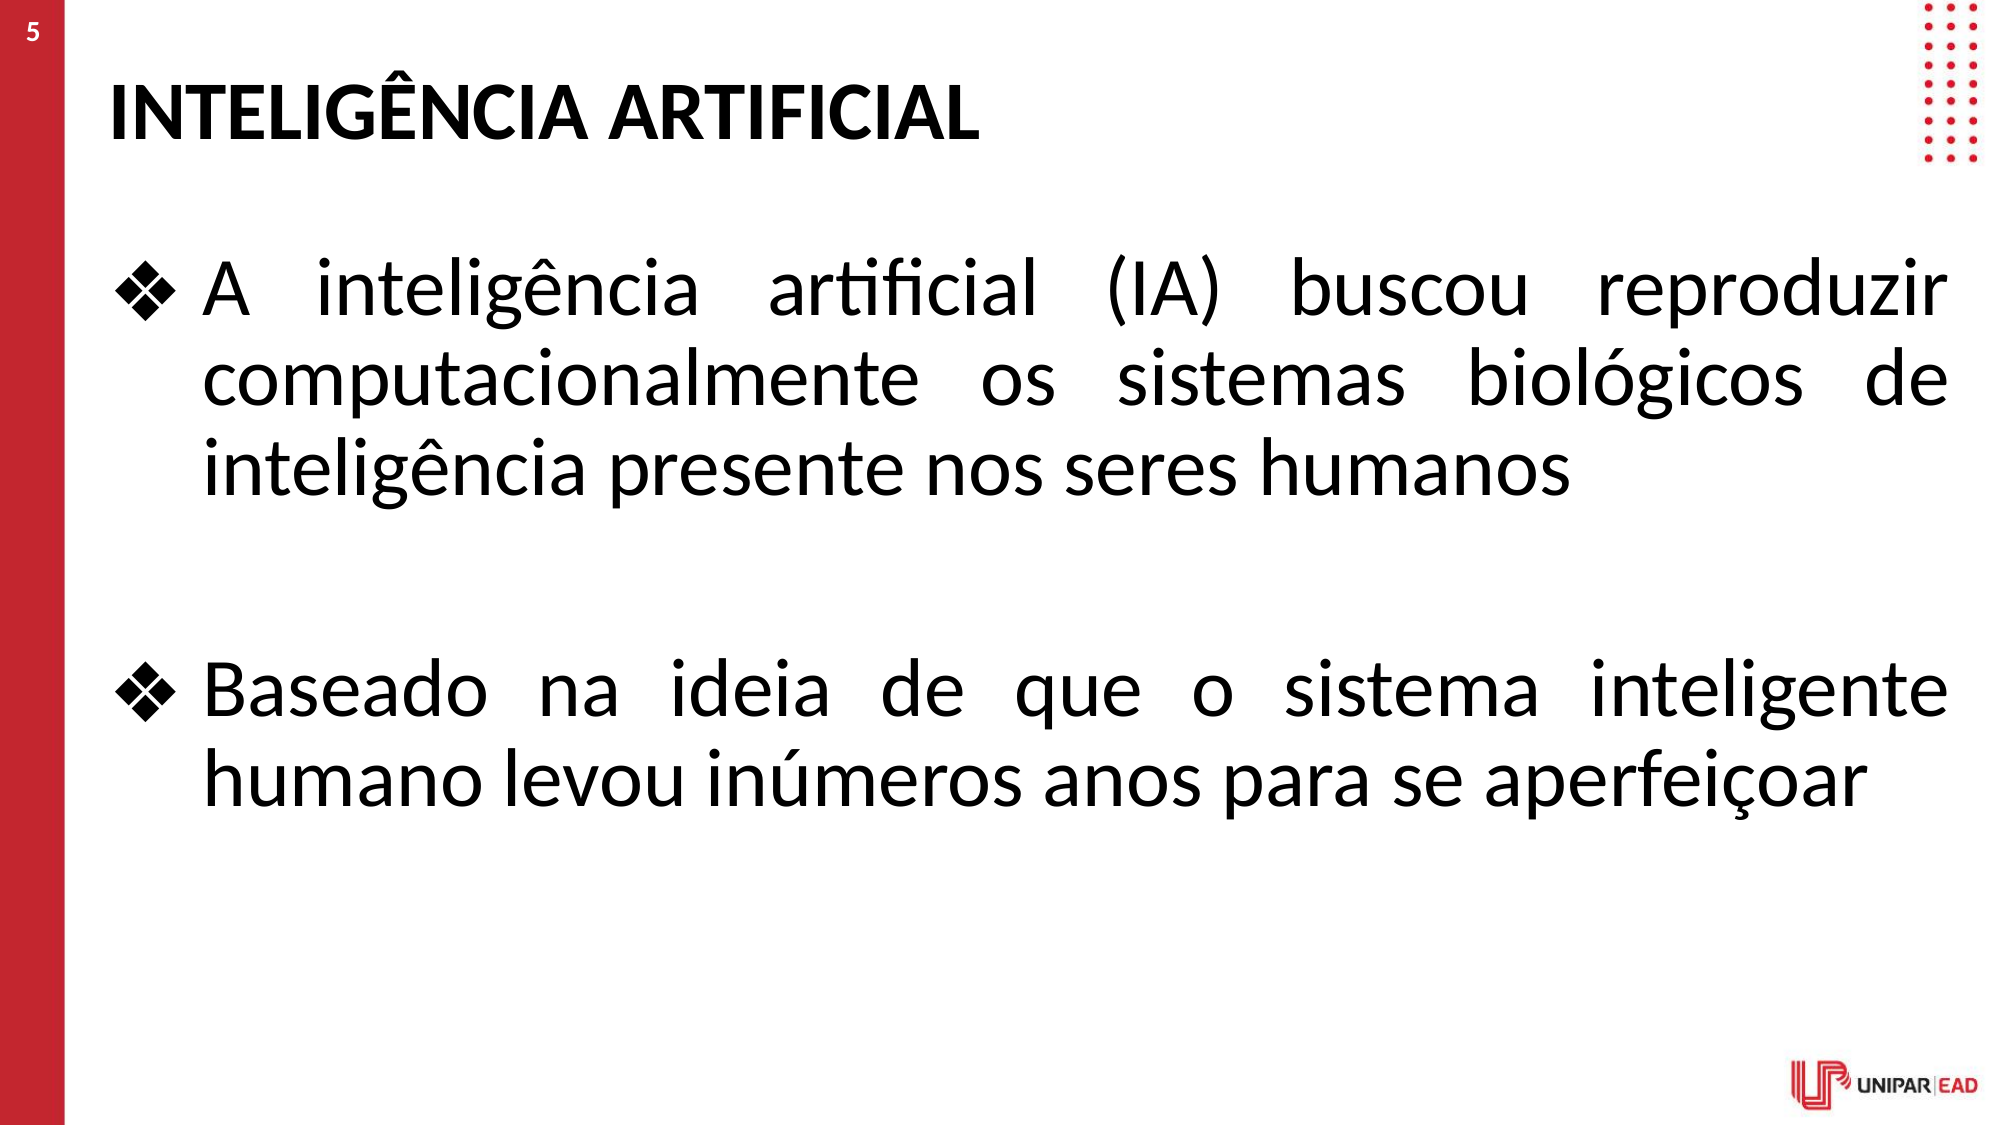

5
# INTELIGÊNCIA ARTIFICIAL
A inteligência artificial (IA) buscou reproduzir computacionalmente os sistemas biológicos de inteligência presente nos seres humanos

Baseado na ideia de que o sistema inteligente humano levou inúmeros anos para se aperfeiçoar